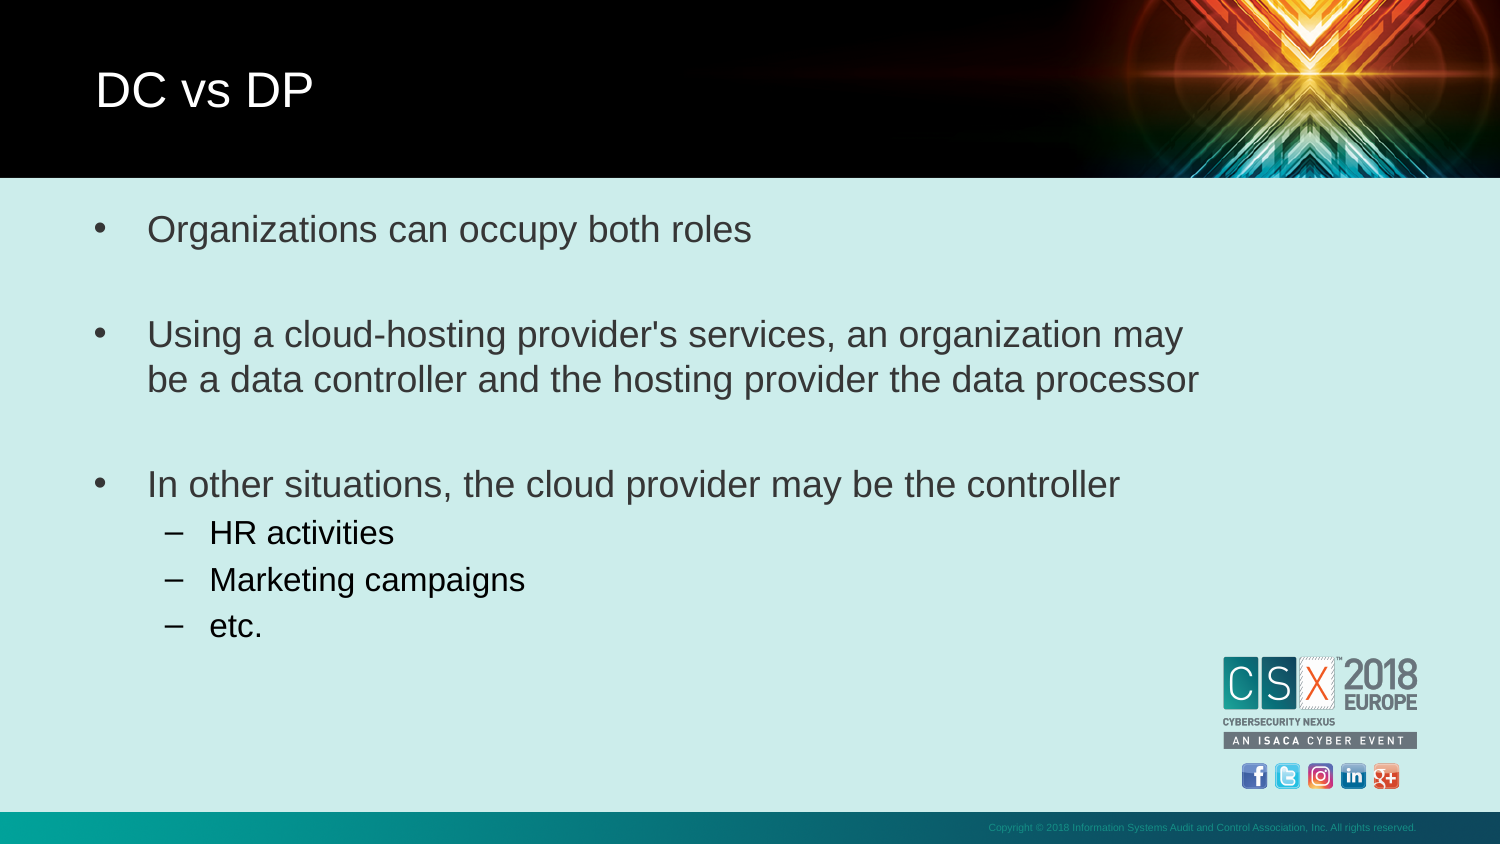

DC vs DP
Organizations can occupy both roles

Using a cloud-hosting provider's services, an organization may be a data controller and the hosting provider the data processor

In other situations, the cloud provider may be the controller
HR activities
Marketing campaigns
etc.